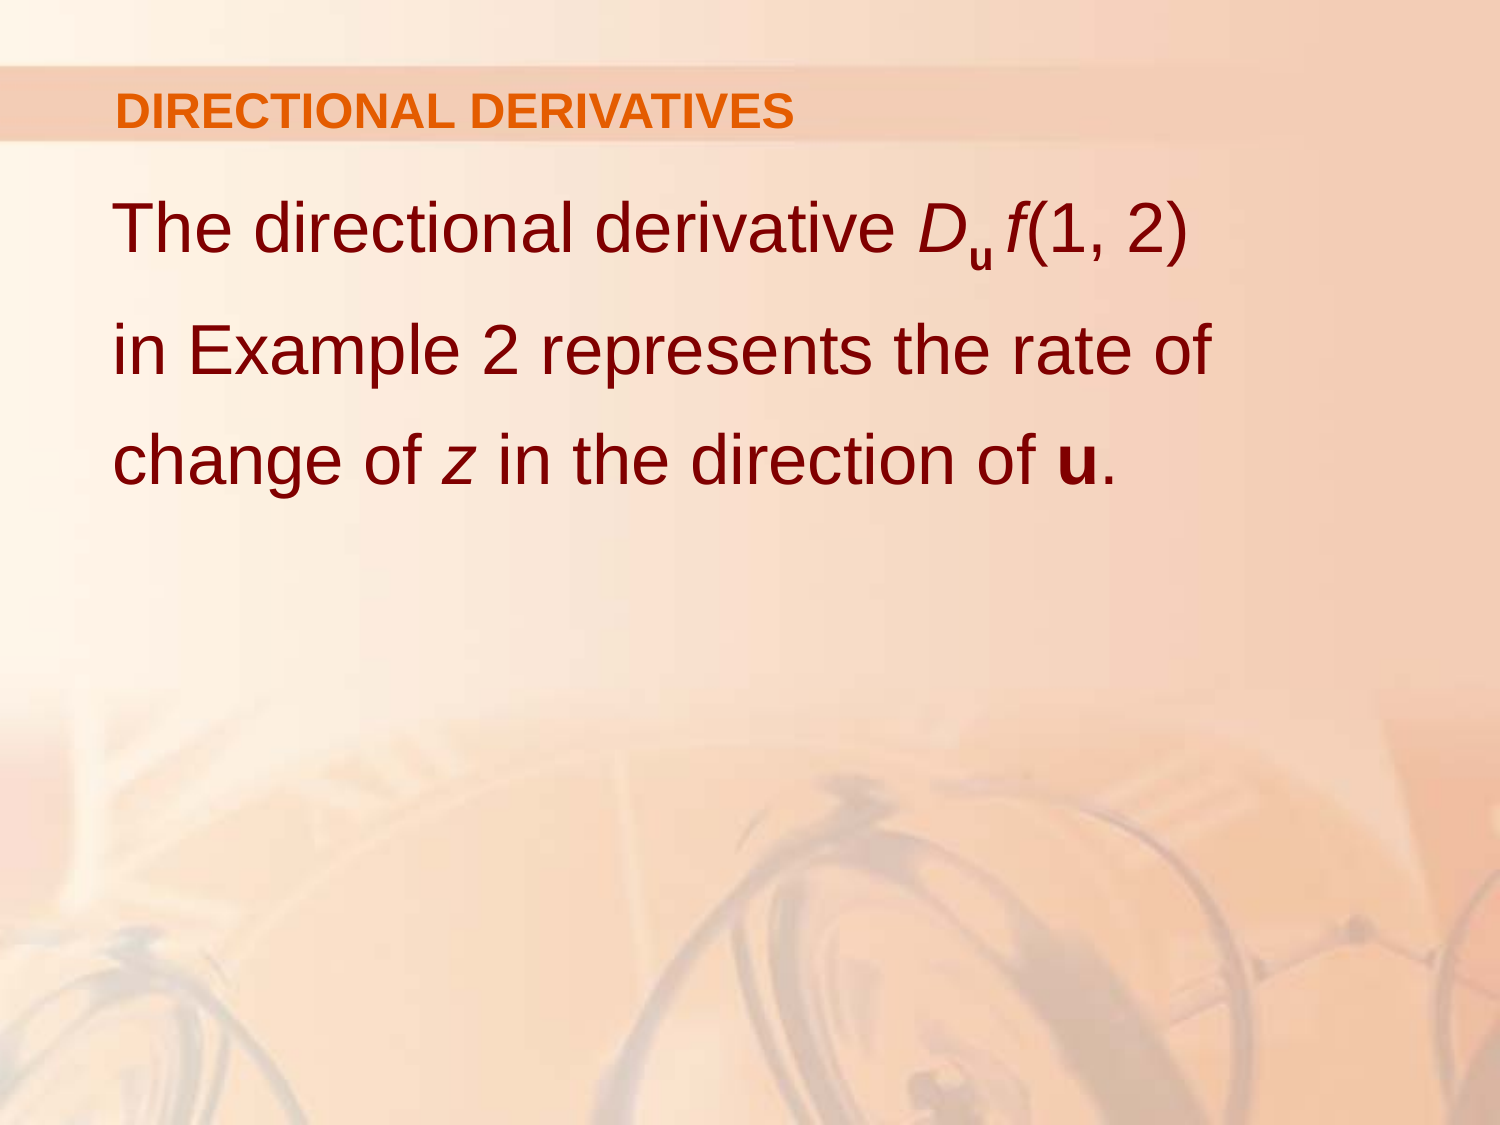

# DIRECTIONAL DERIVATIVES
The directional derivative Du f(1, 2)
in Example 2 represents the rate of
change of z in the direction of u.